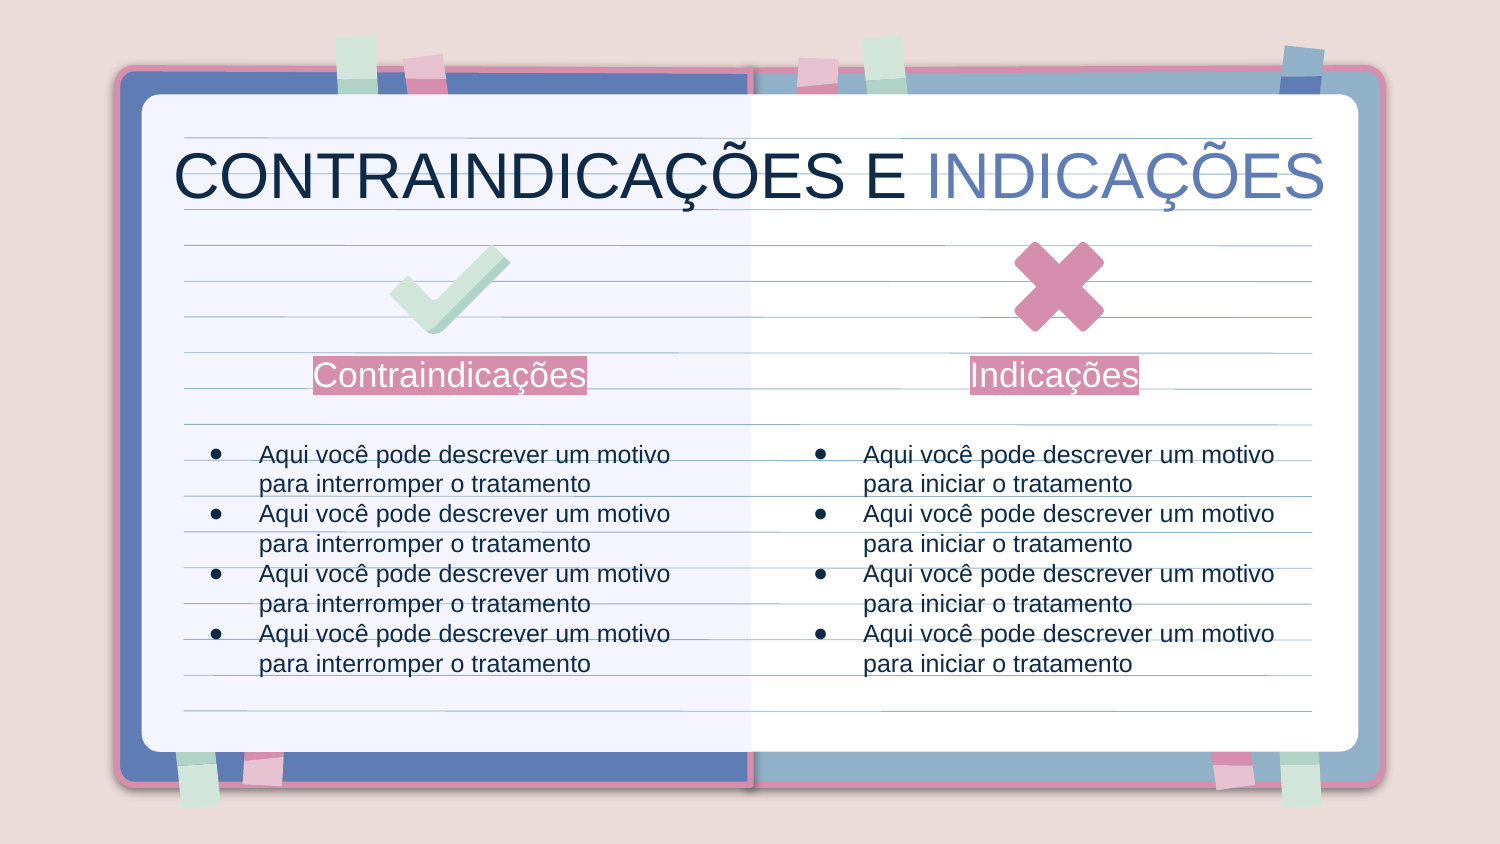

# CONTRAINDICAÇÕES E INDICAÇÕES

Contraindicações
Indicações
Aqui você pode descrever um motivo para iniciar o tratamento
Aqui você pode descrever um motivo para iniciar o tratamento
Aqui você pode descrever um motivo para iniciar o tratamento
Aqui você pode descrever um motivo para iniciar o tratamento
Aqui você pode descrever um motivo para interromper o tratamento
Aqui você pode descrever um motivo para interromper o tratamento
Aqui você pode descrever um motivo para interromper o tratamento
Aqui você pode descrever um motivo para interromper o tratamento